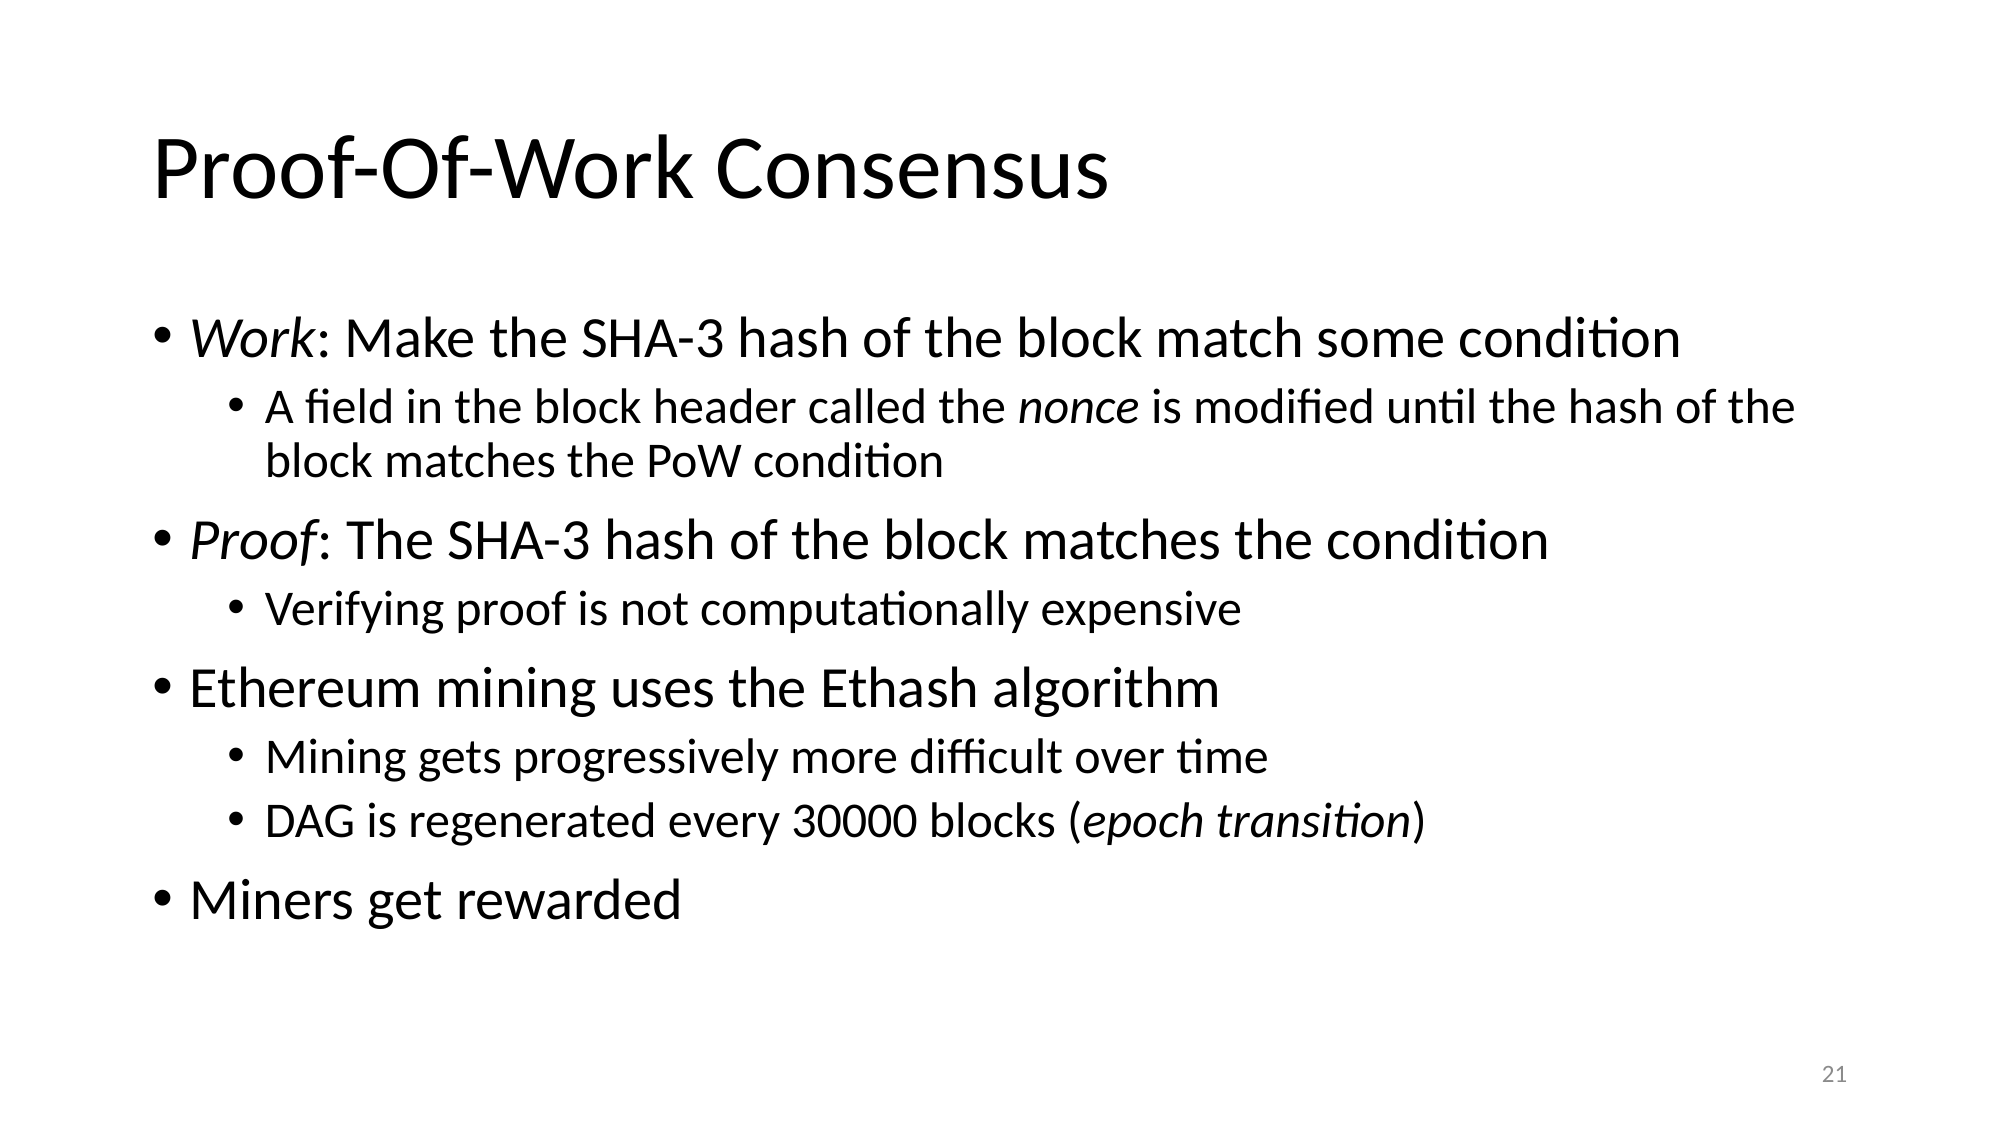

# Proof-Of-Work Consensus
Work: Make the SHA-3 hash of the block match some condition
A field in the block header called the nonce is modified until the hash of the block matches the PoW condition
Proof: The SHA-3 hash of the block matches the condition
Verifying proof is not computationally expensive
Ethereum mining uses the Ethash algorithm
Mining gets progressively more difficult over time
DAG is regenerated every 30000 blocks (epoch transition)
Miners get rewarded
21